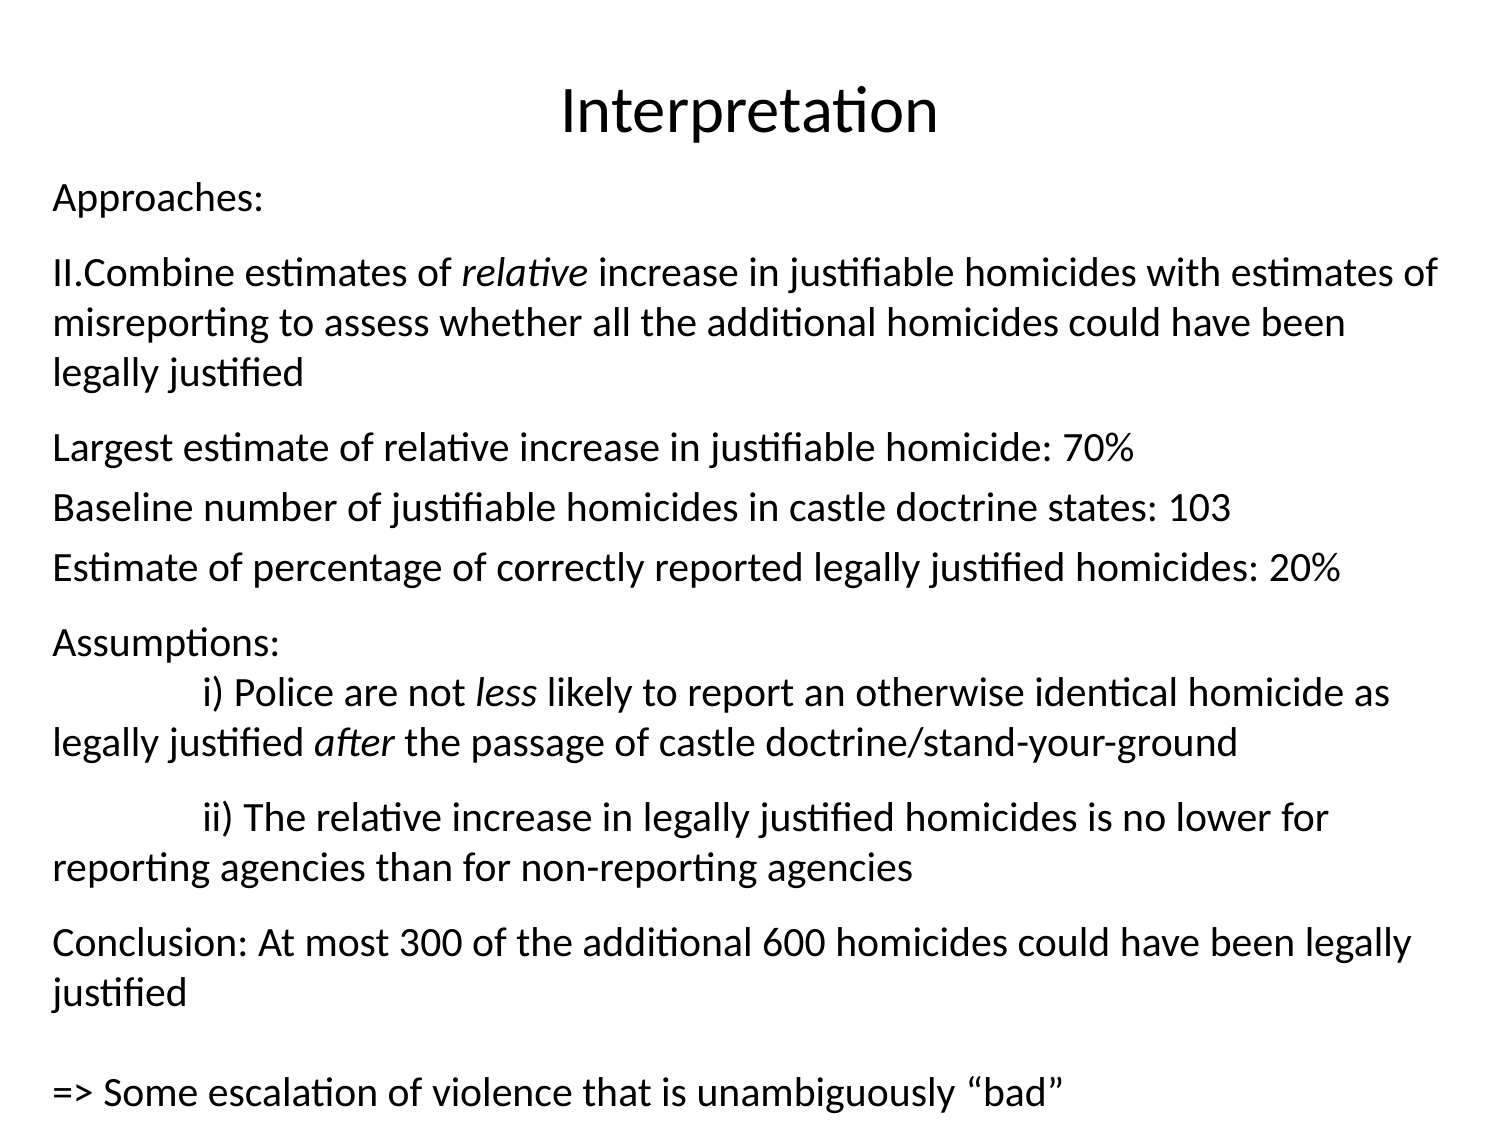

# Interpretation
Approaches:

Combine estimates of relative increase in justifiable homicides with estimates of misreporting to assess whether all the additional homicides could have been legally justified

Largest estimate of relative increase in justifiable homicide: 70%

Baseline number of justifiable homicides in castle doctrine states: 103

Estimate of percentage of correctly reported legally justified homicides: 20%

Assumptions:
	i) Police are not less likely to report an otherwise identical homicide as 	legally justified after the passage of castle doctrine/stand-your-ground

	ii) The relative increase in legally justified homicides is no lower for 	reporting agencies than for non-reporting agencies

Conclusion: At most 300 of the additional 600 homicides could have been legally justified

=> Some escalation of violence that is unambiguously “bad”